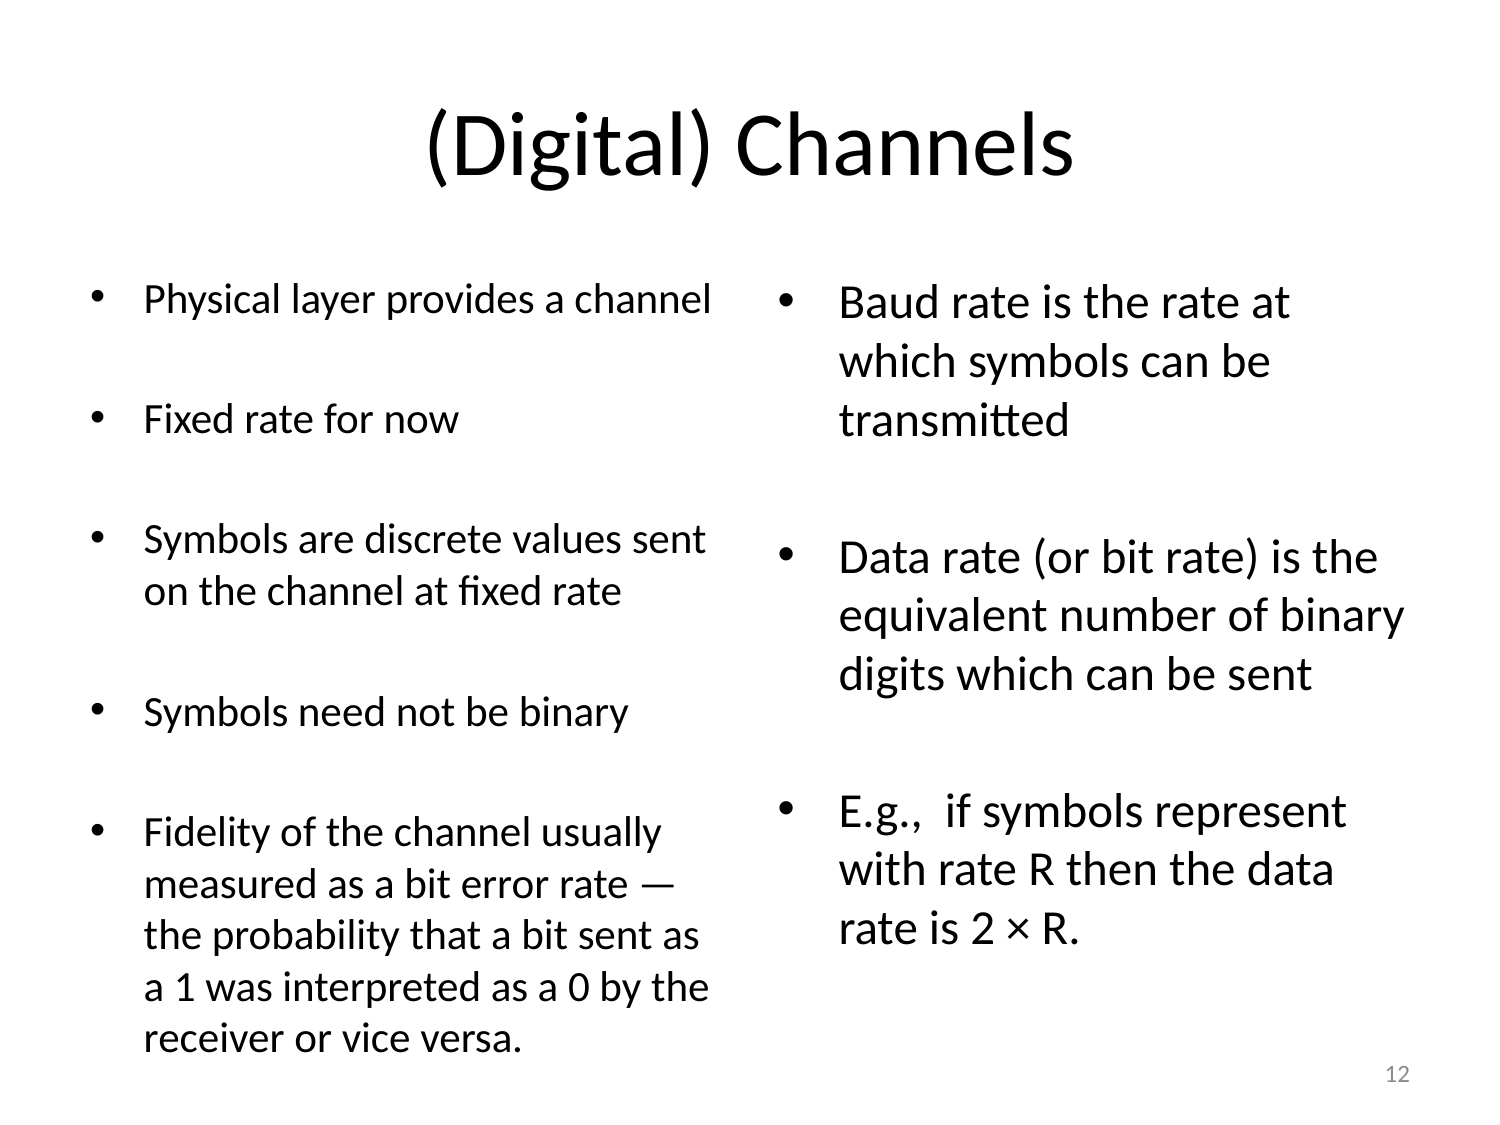

# (Digital) Channels
Physical layer provides a channel

Fixed rate for now

Symbols are discrete values sent on the channel at fixed rate

Symbols need not be binary

Fidelity of the channel usually measured as a bit error rate — the probability that a bit sent as a 1 was interpreted as a 0 by the receiver or vice versa.

Baud rate is the rate at which symbols can be transmitted

Data rate (or bit rate) is the equivalent number of binary digits which can be sent

E.g.,  if symbols represent with rate R then the data rate is 2 × R.

12